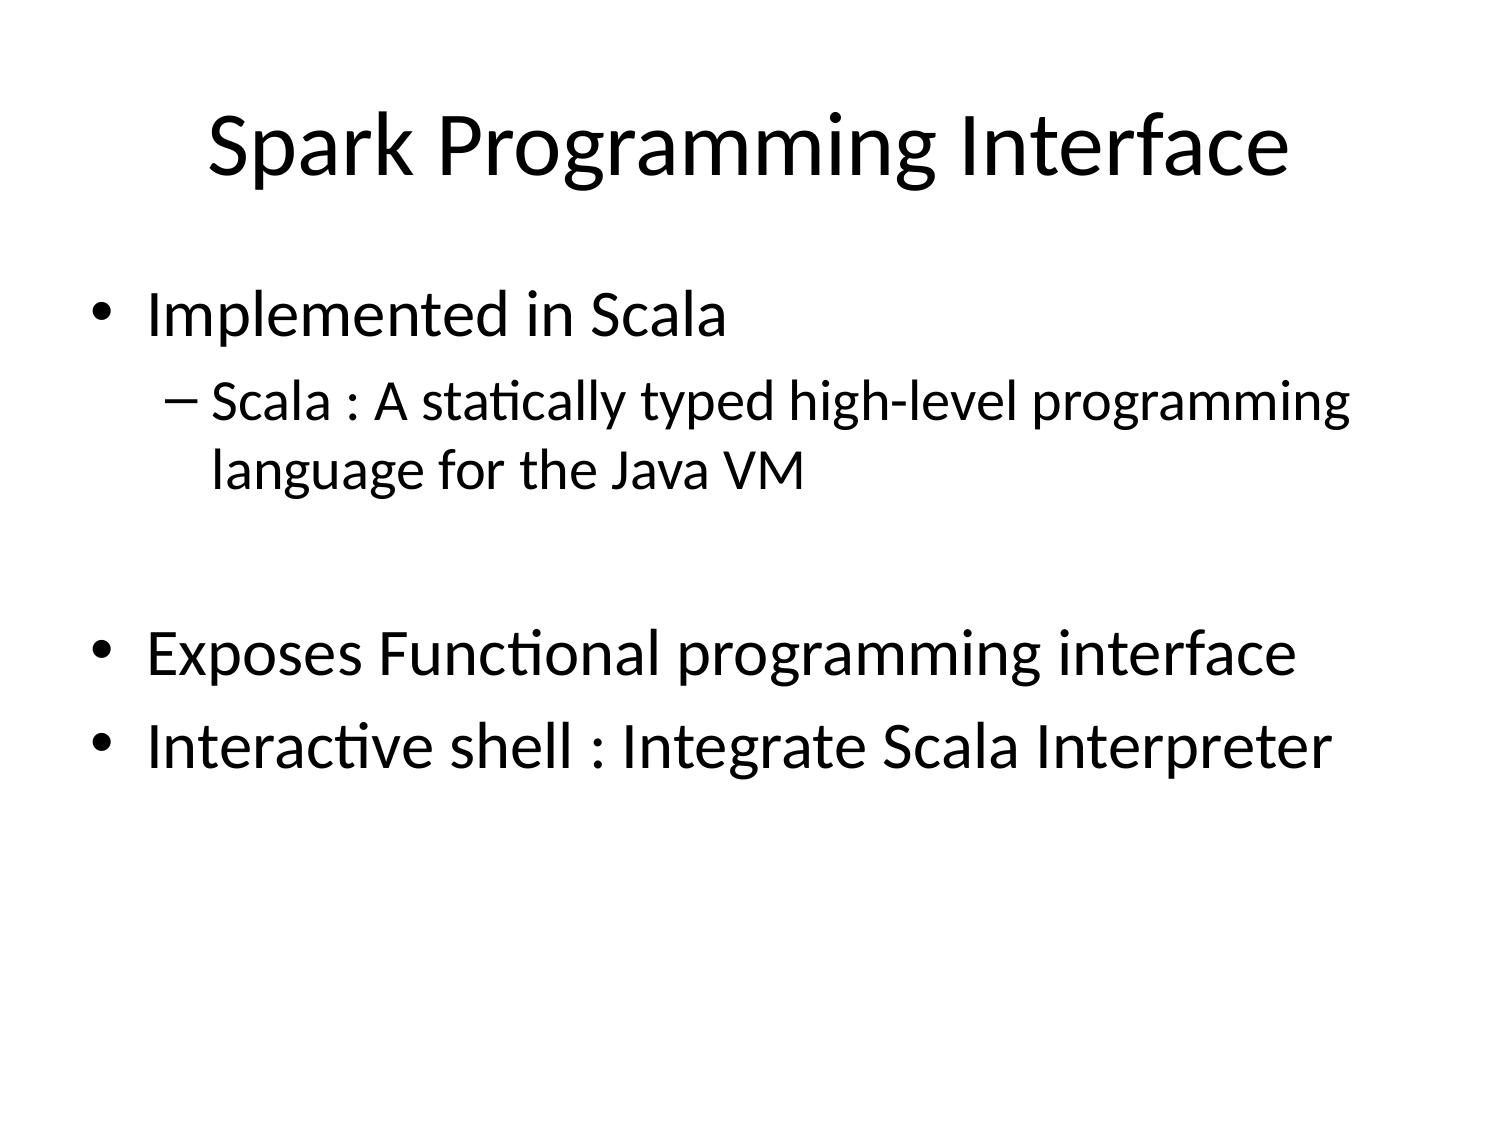

# Spark Programming Interface
Implemented in Scala
Scala : A statically typed high-level programming language for the Java VM

Exposes Functional programming interface
Interactive shell : Integrate Scala Interpreter